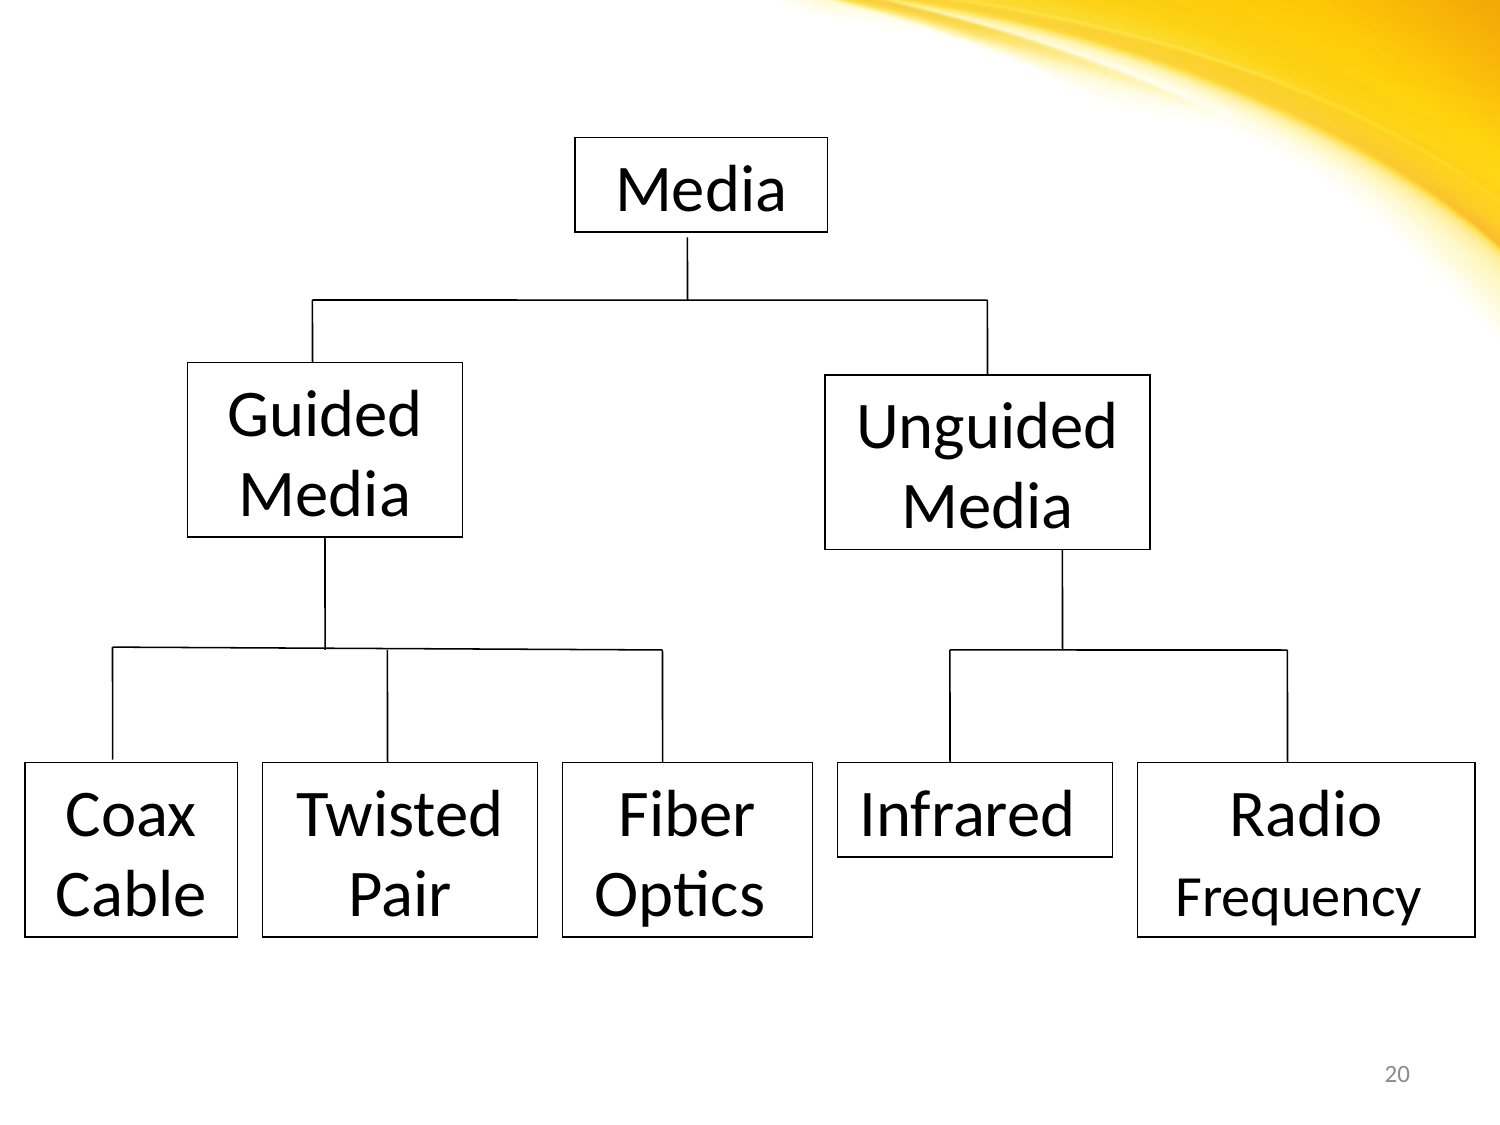

Media

Guided
Media
Unguided
Media

Coax
Cable
Twisted
Pair
Fiber
Optics
Infrared
Radio
Frequency
20